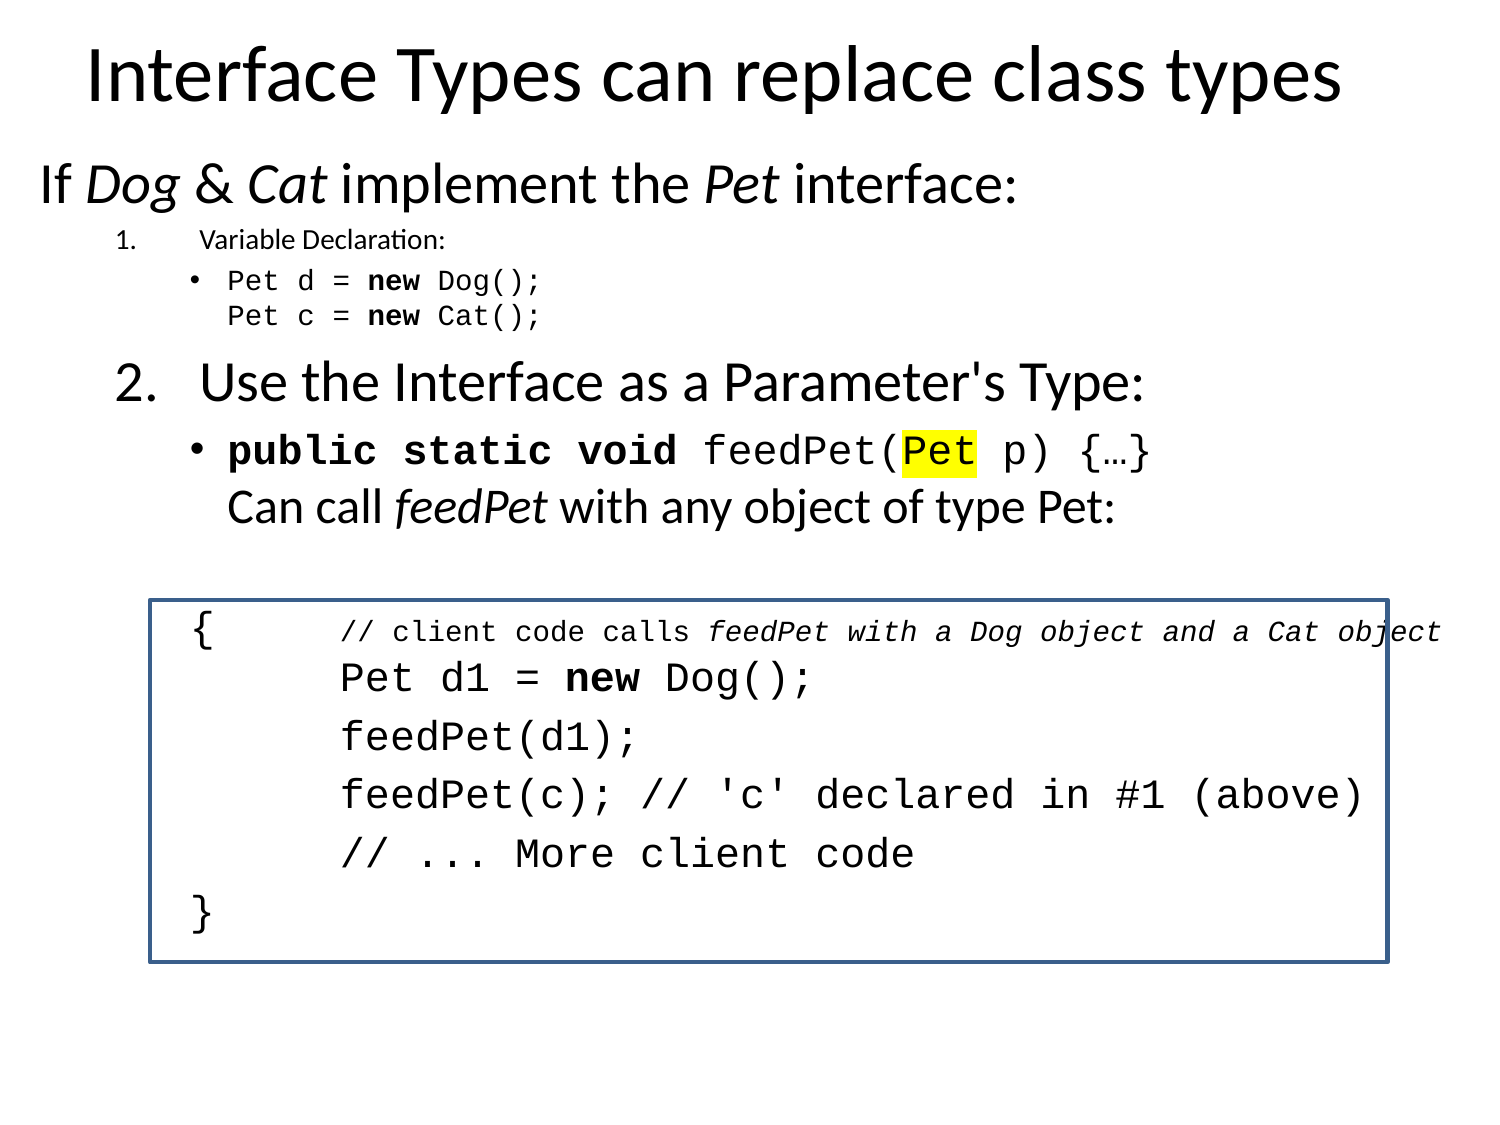

# Interface Types can replace class types
If Dog & Cat implement the Pet interface:
Variable Declaration:
Pet d = new Dog();
Pet c = new Cat();
Use the Interface as a Parameter's Type:
public static void feedPet(Pet p) {…}
Can call feedPet with any object of type Pet:

{	// client code calls feedPet with a Dog object and a Cat object
	Pet d1 = new Dog();
	feedPet(d1);
	feedPet(c); // 'c' declared in #1 (above)
	// ... More client code
}